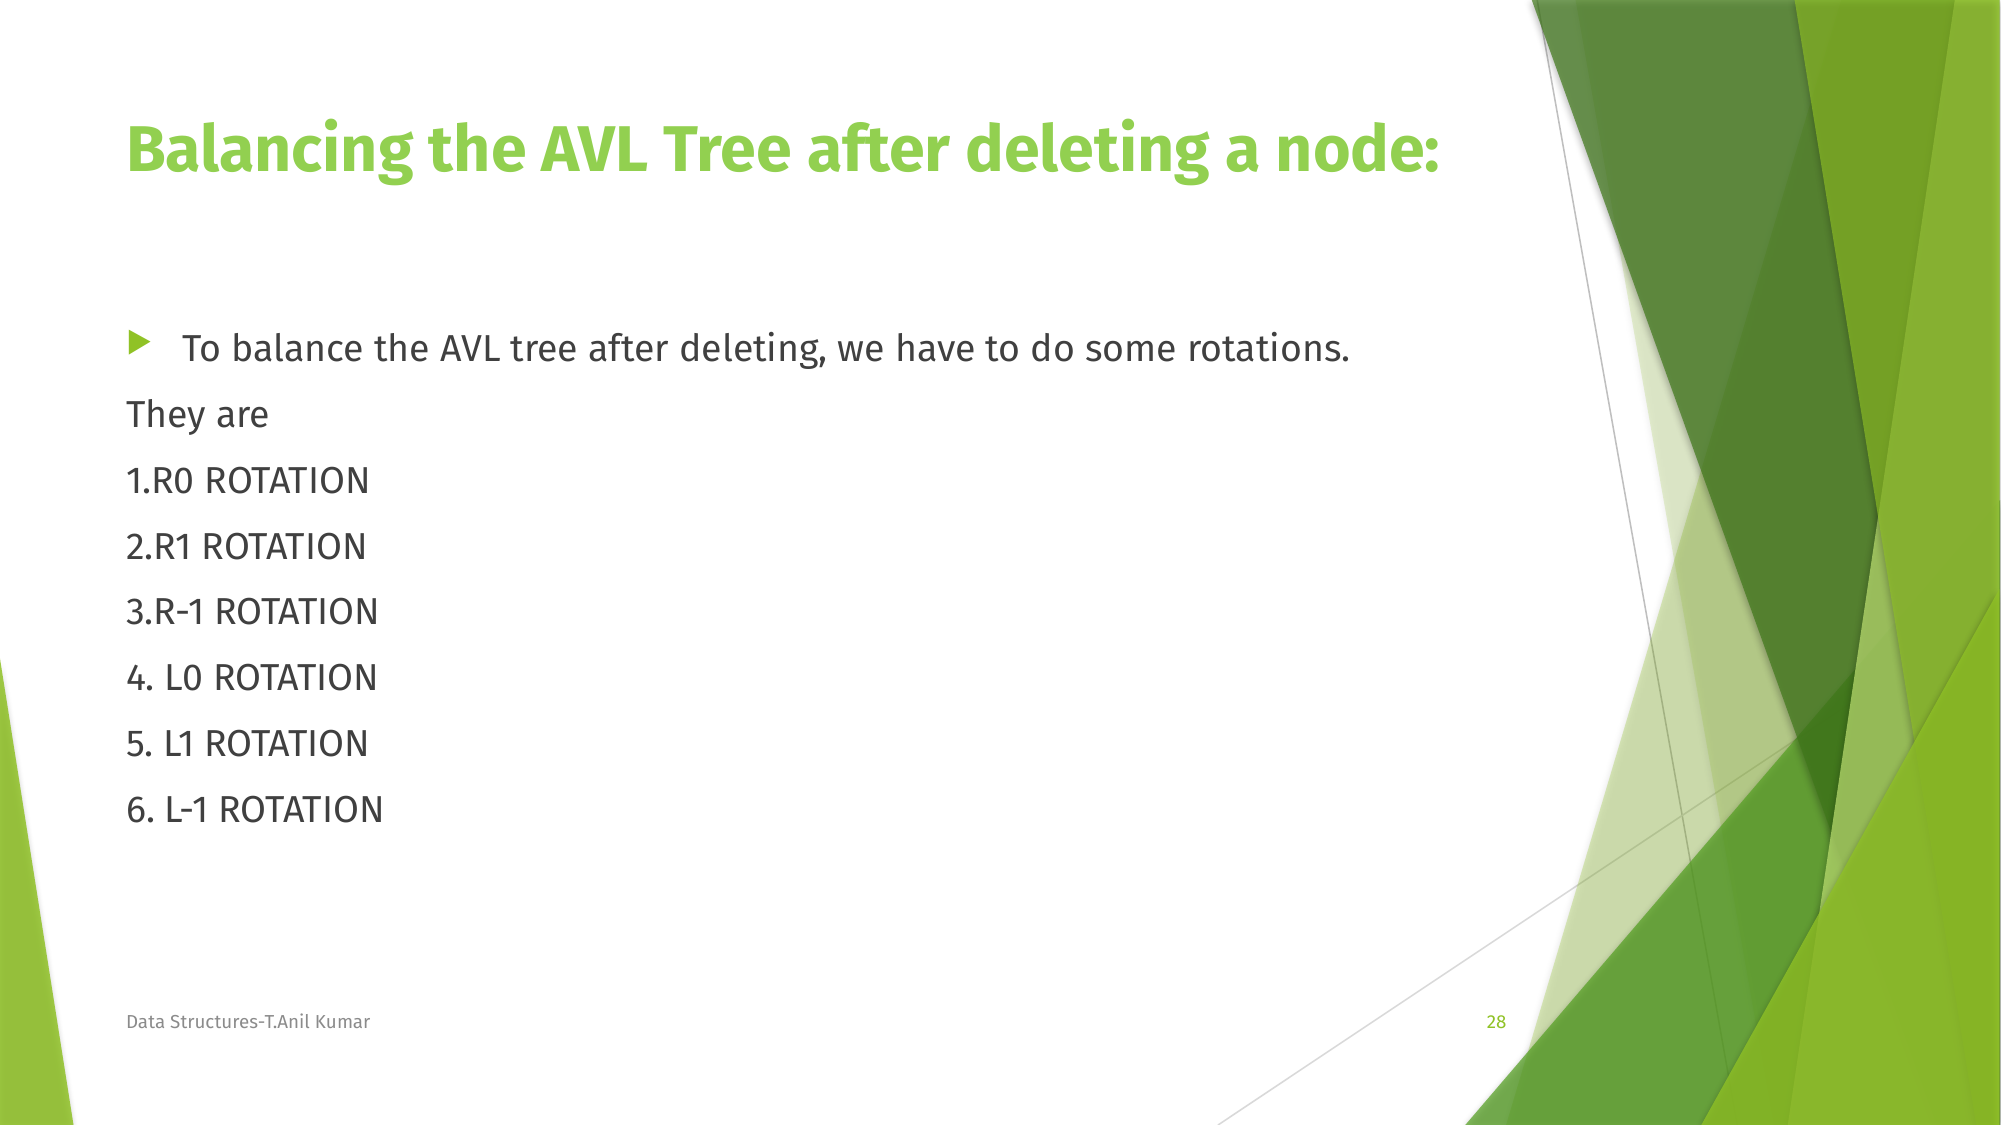

# Balancing the AVL Tree after deleting a node:
To balance the AVL tree after deleting, we have to do some rotations.
They are
1.R0 ROTATION
2.R1 ROTATION
3.R-1 ROTATION
4. L0 ROTATION
5. L1 ROTATION
6. L-1 ROTATION

Data Structures-T.Anil Kumar
28